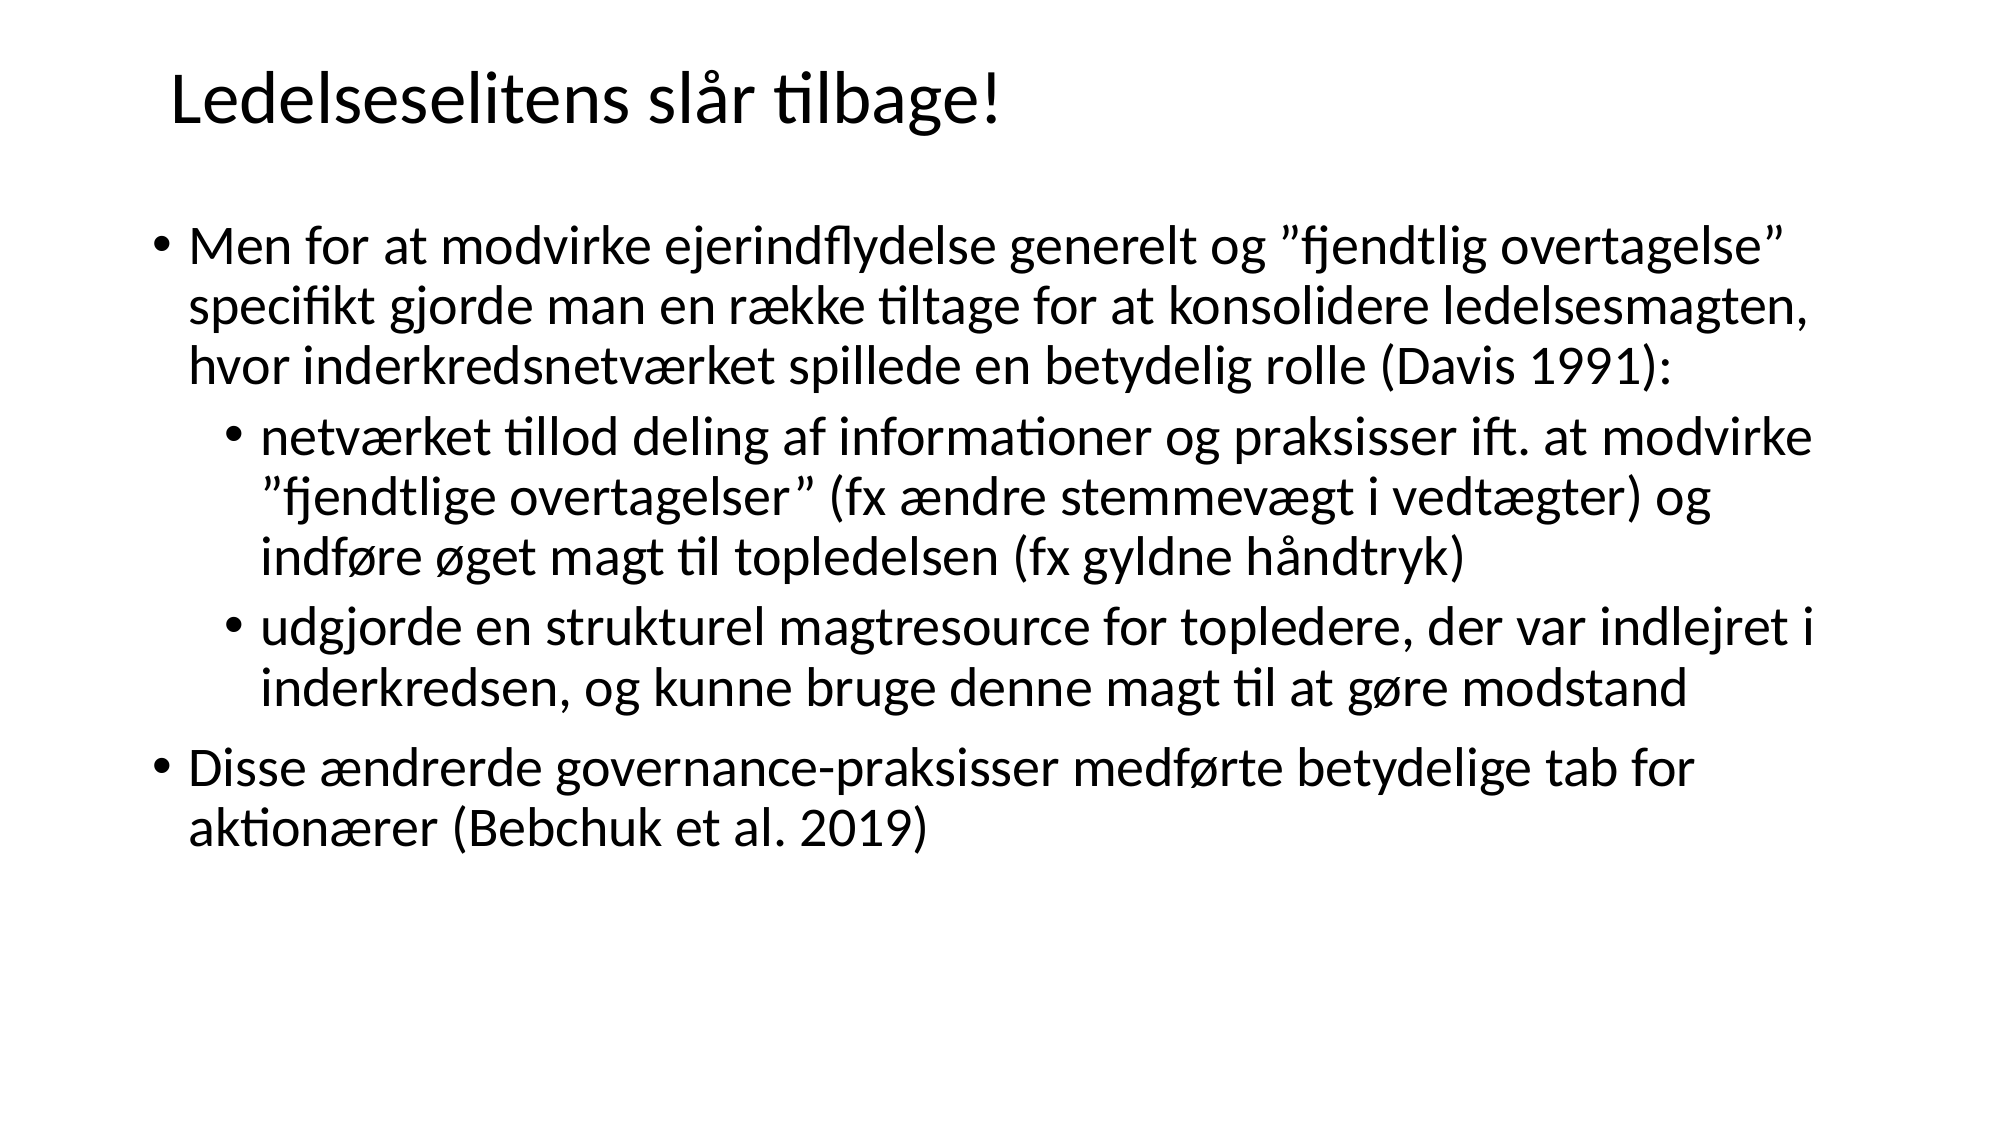

# Ledelseselitens slår tilbage!
Men for at modvirke ejerindflydelse generelt og ”fjendtlig overtagelse” specifikt gjorde man en række tiltage for at konsolidere ledelsesmagten, hvor inderkredsnetværket spillede en betydelig rolle (Davis 1991):
netværket tillod deling af informationer og praksisser ift. at modvirke ”fjendtlige overtagelser” (fx ændre stemmevægt i vedtægter) og indføre øget magt til topledelsen (fx gyldne håndtryk)
udgjorde en strukturel magtresource for topledere, der var indlejret i inderkredsen, og kunne bruge denne magt til at gøre modstand
Disse ændrerde governance-praksisser medførte betydelige tab for aktionærer (Bebchuk et al. 2019)